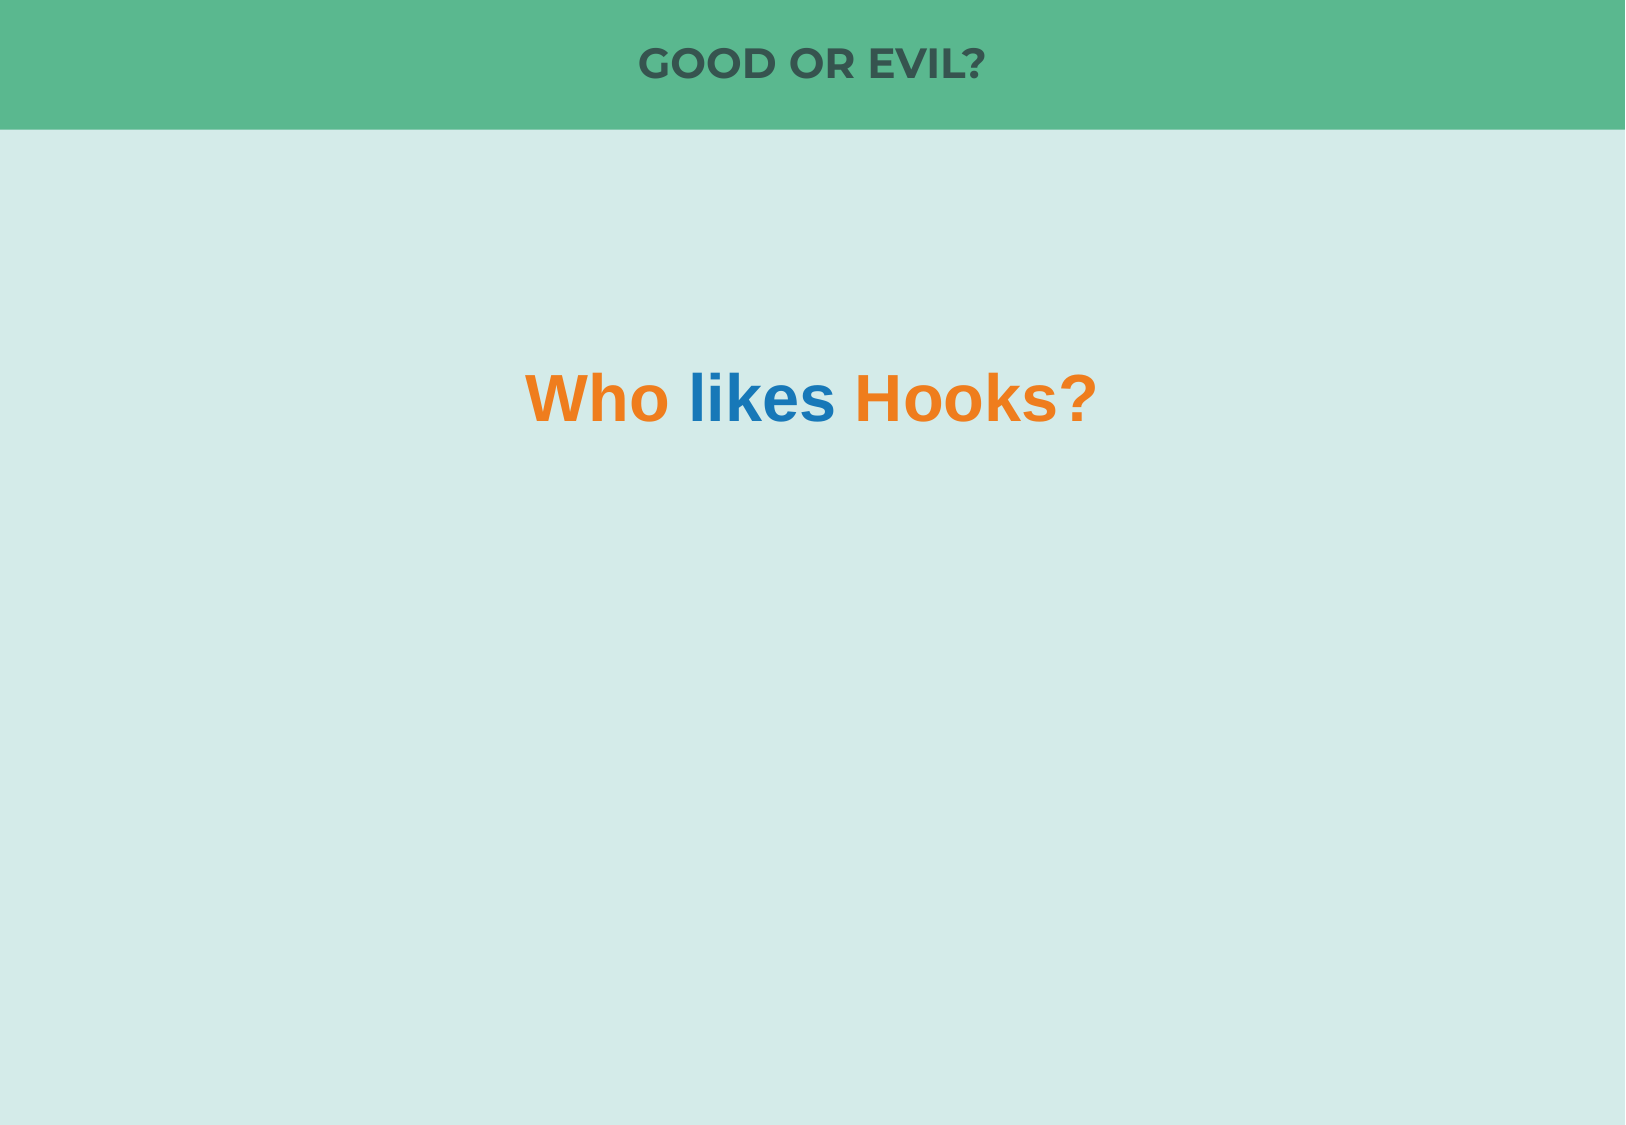

# Good or Evil?

Who likes Hooks?